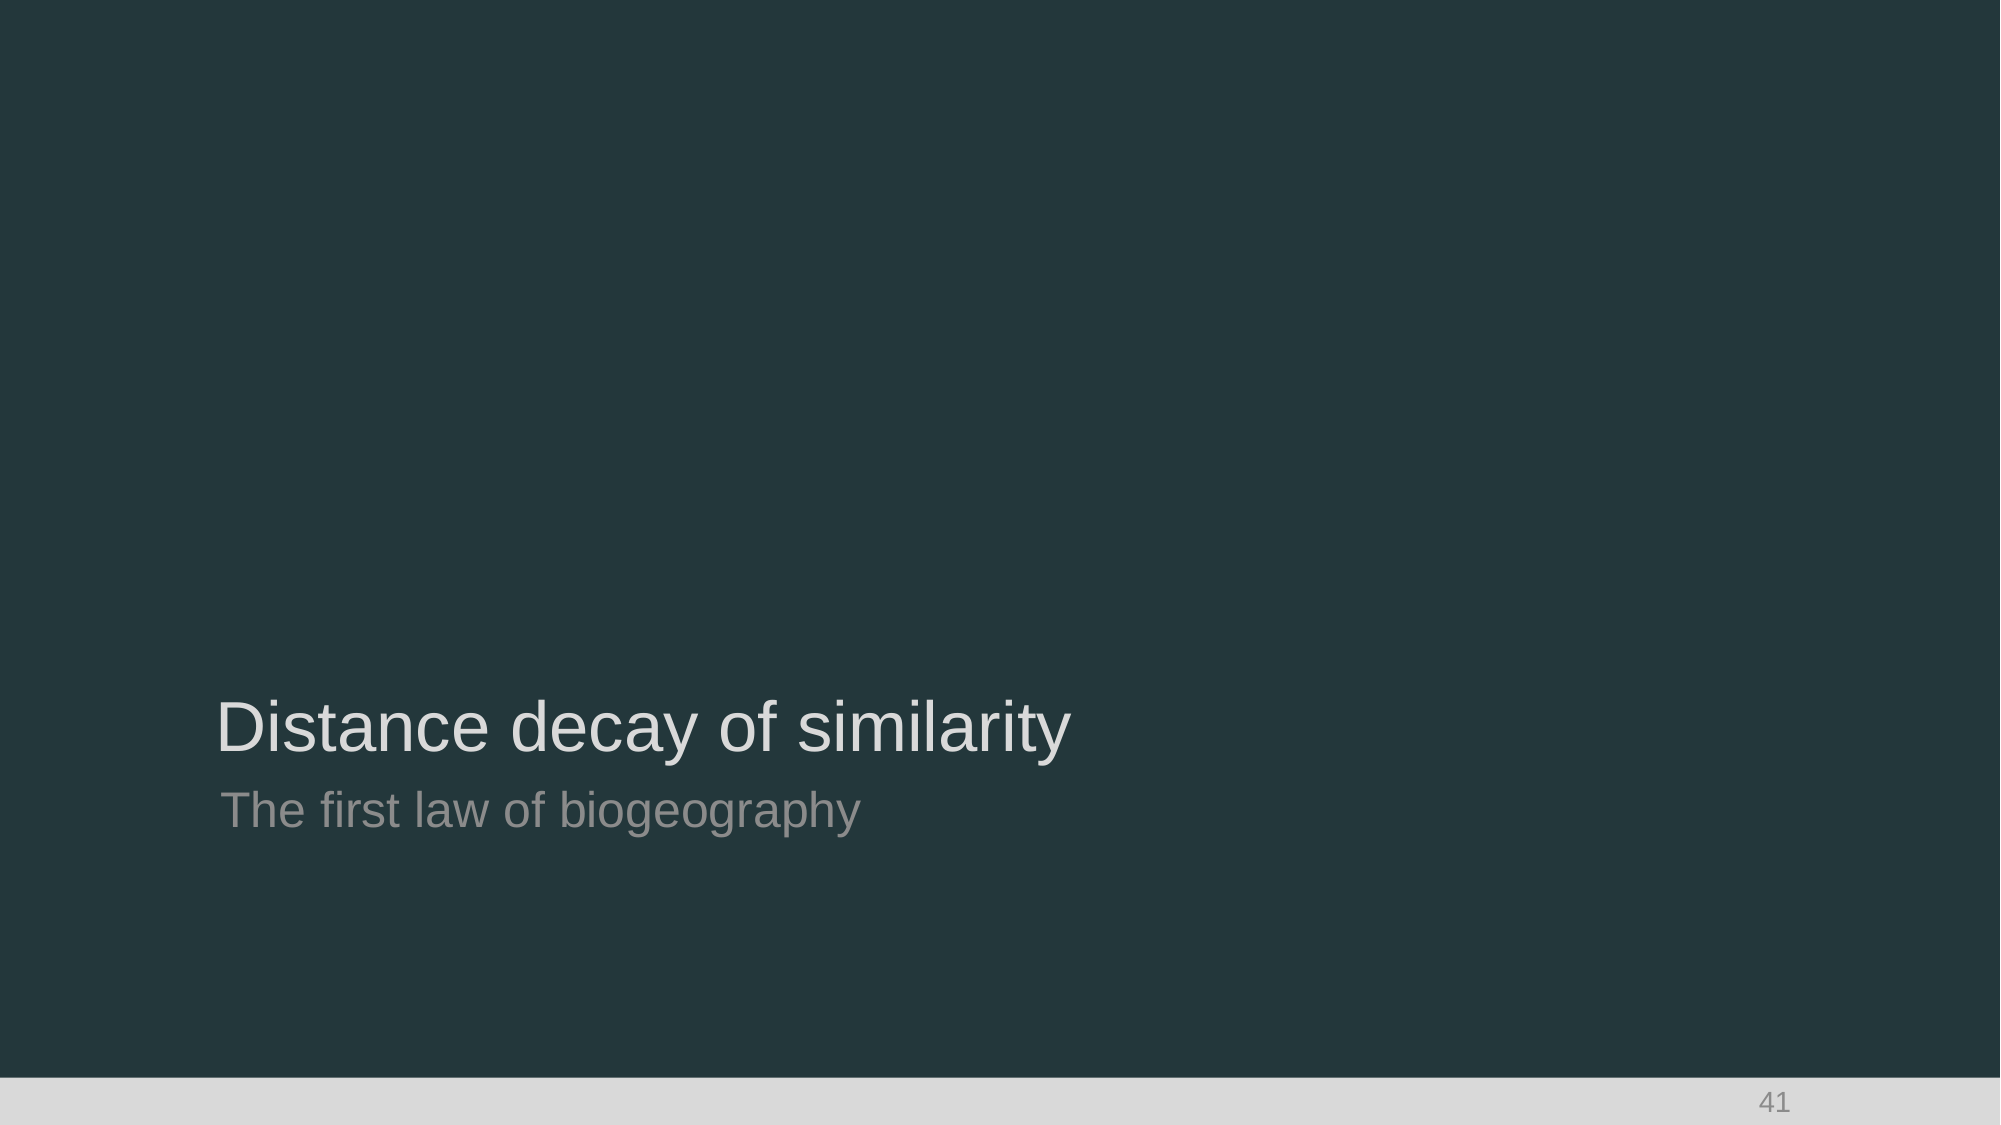

# Distance decay of similarity
The first law of biogeography

41